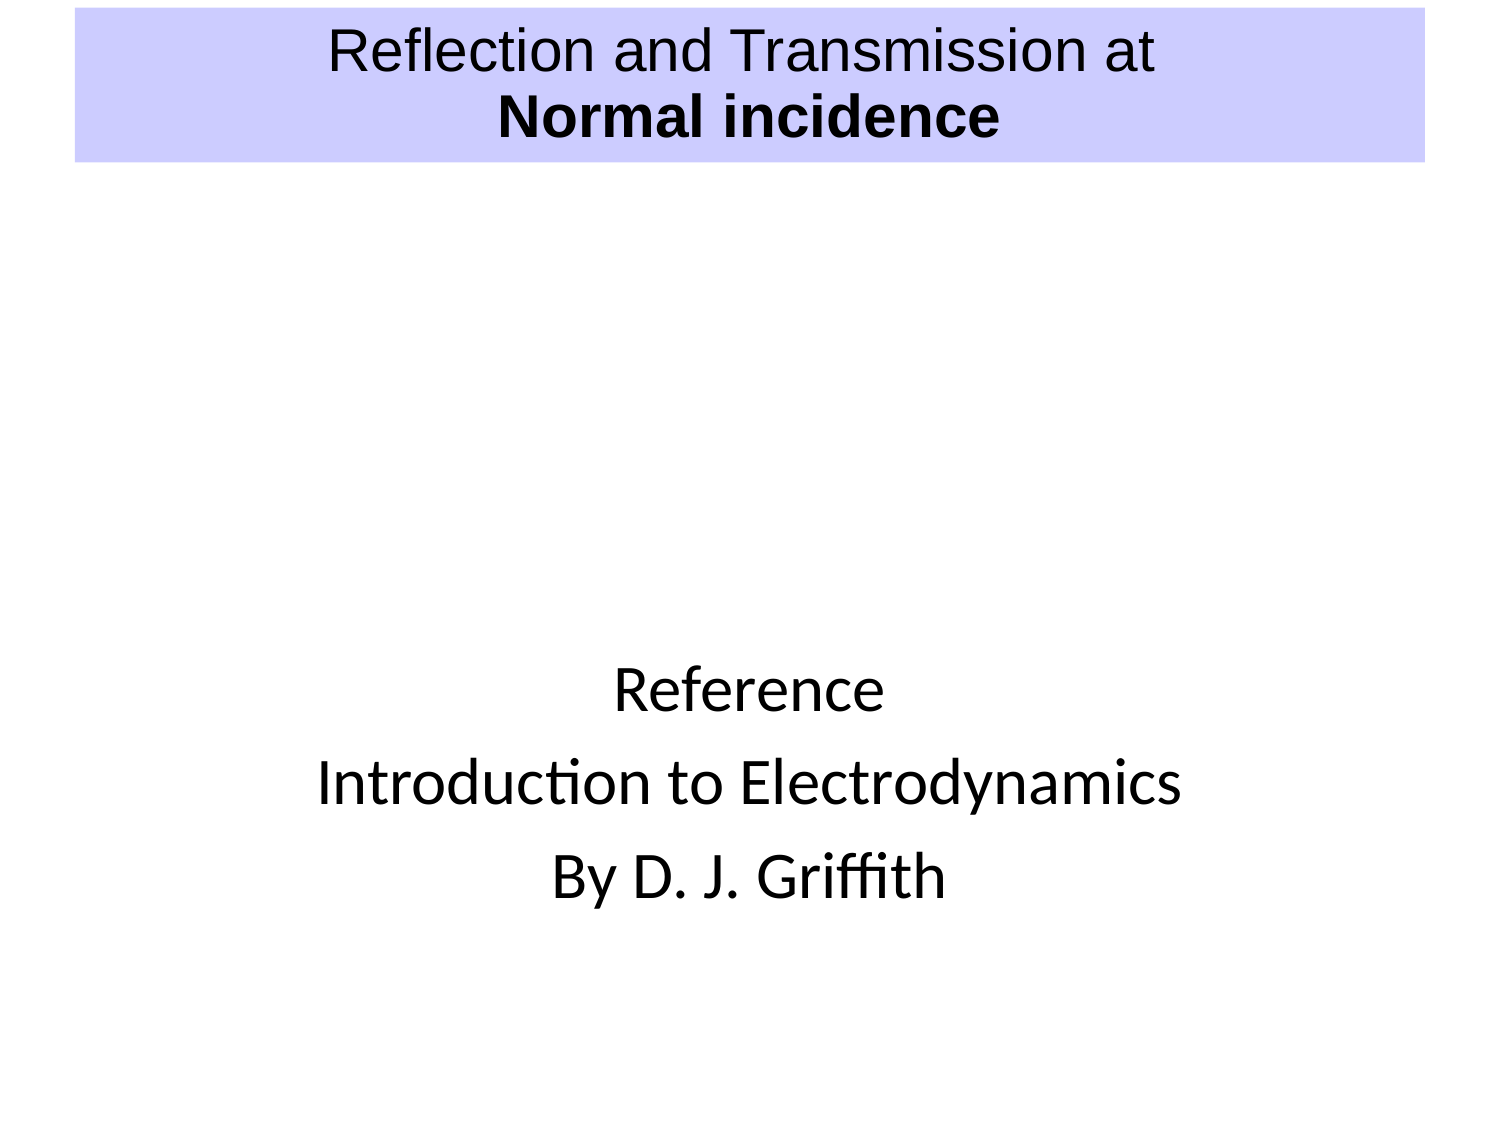

Reflection and Transmission at
Normal incidence
Reference
Introduction to Electrodynamics
By D. J. Griffith